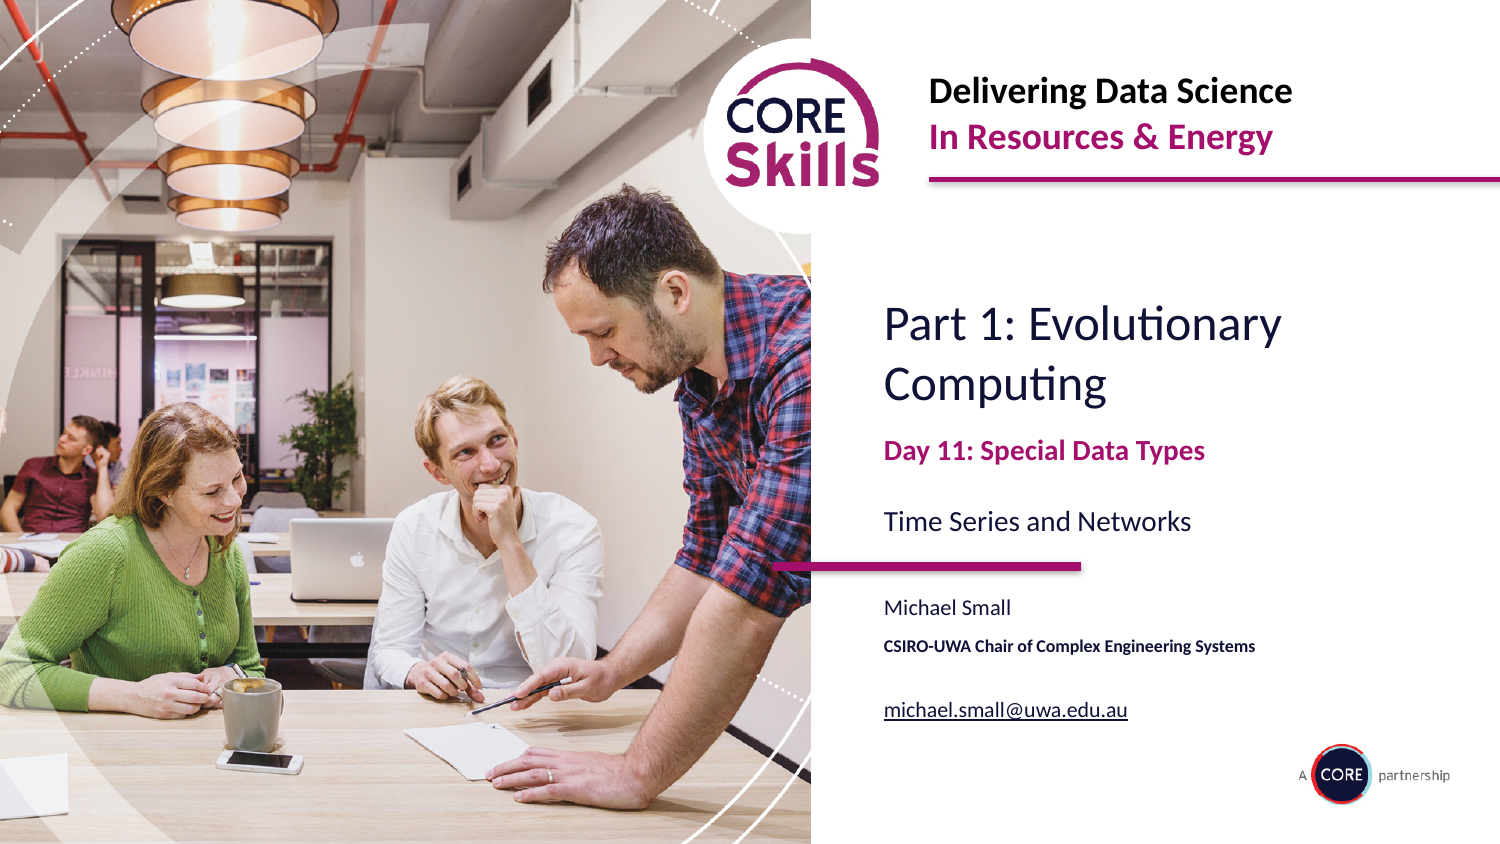

Part 1: Evolutionary Computing
Day 11: Special Data Types
Time Series and Networks
Michael Small
CSIRO-UWA Chair of Complex Engineering Systems
michael.small@uwa.edu.au